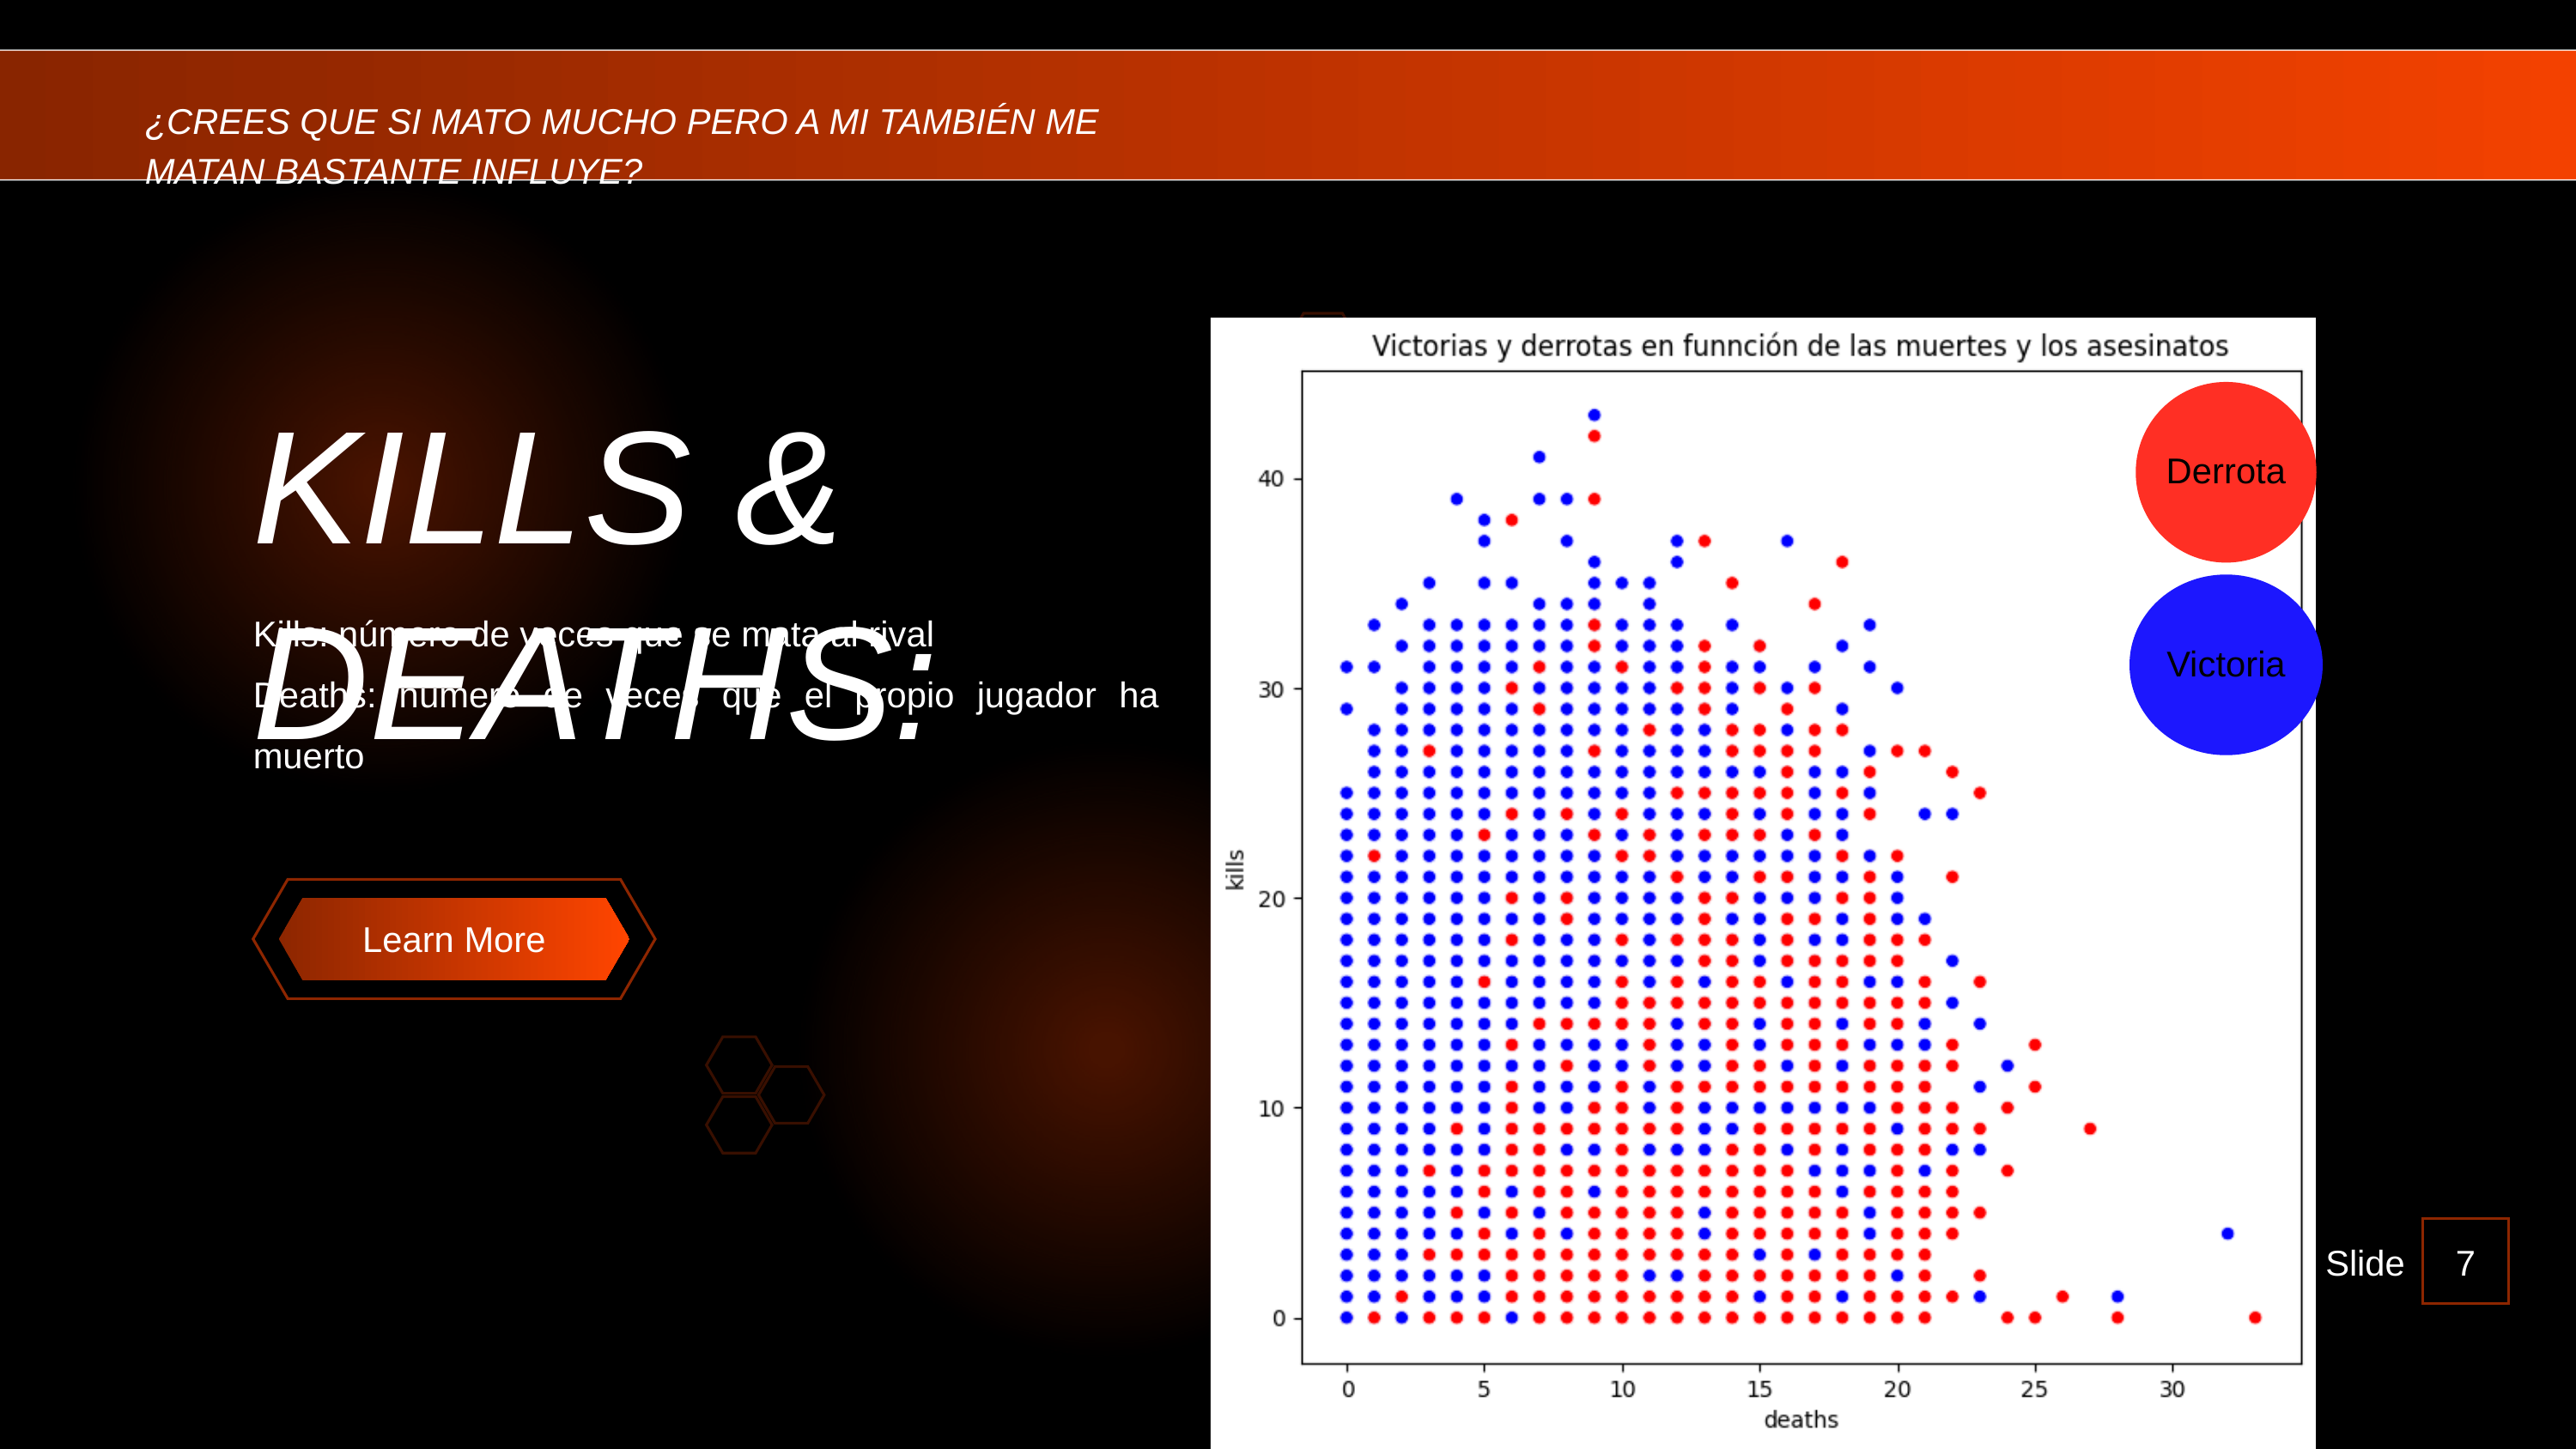

¿CREES QUE SI MATO MUCHO PERO A MI TAMBIÉN ME MATAN BASTANTE INFLUYE?

KILLS & DEATHS:

Derrota

Victoria
Kills: número de veces que se mata al rival
Deaths: número de veces que el propio jugador ha muerto

Learn More

Slide
7